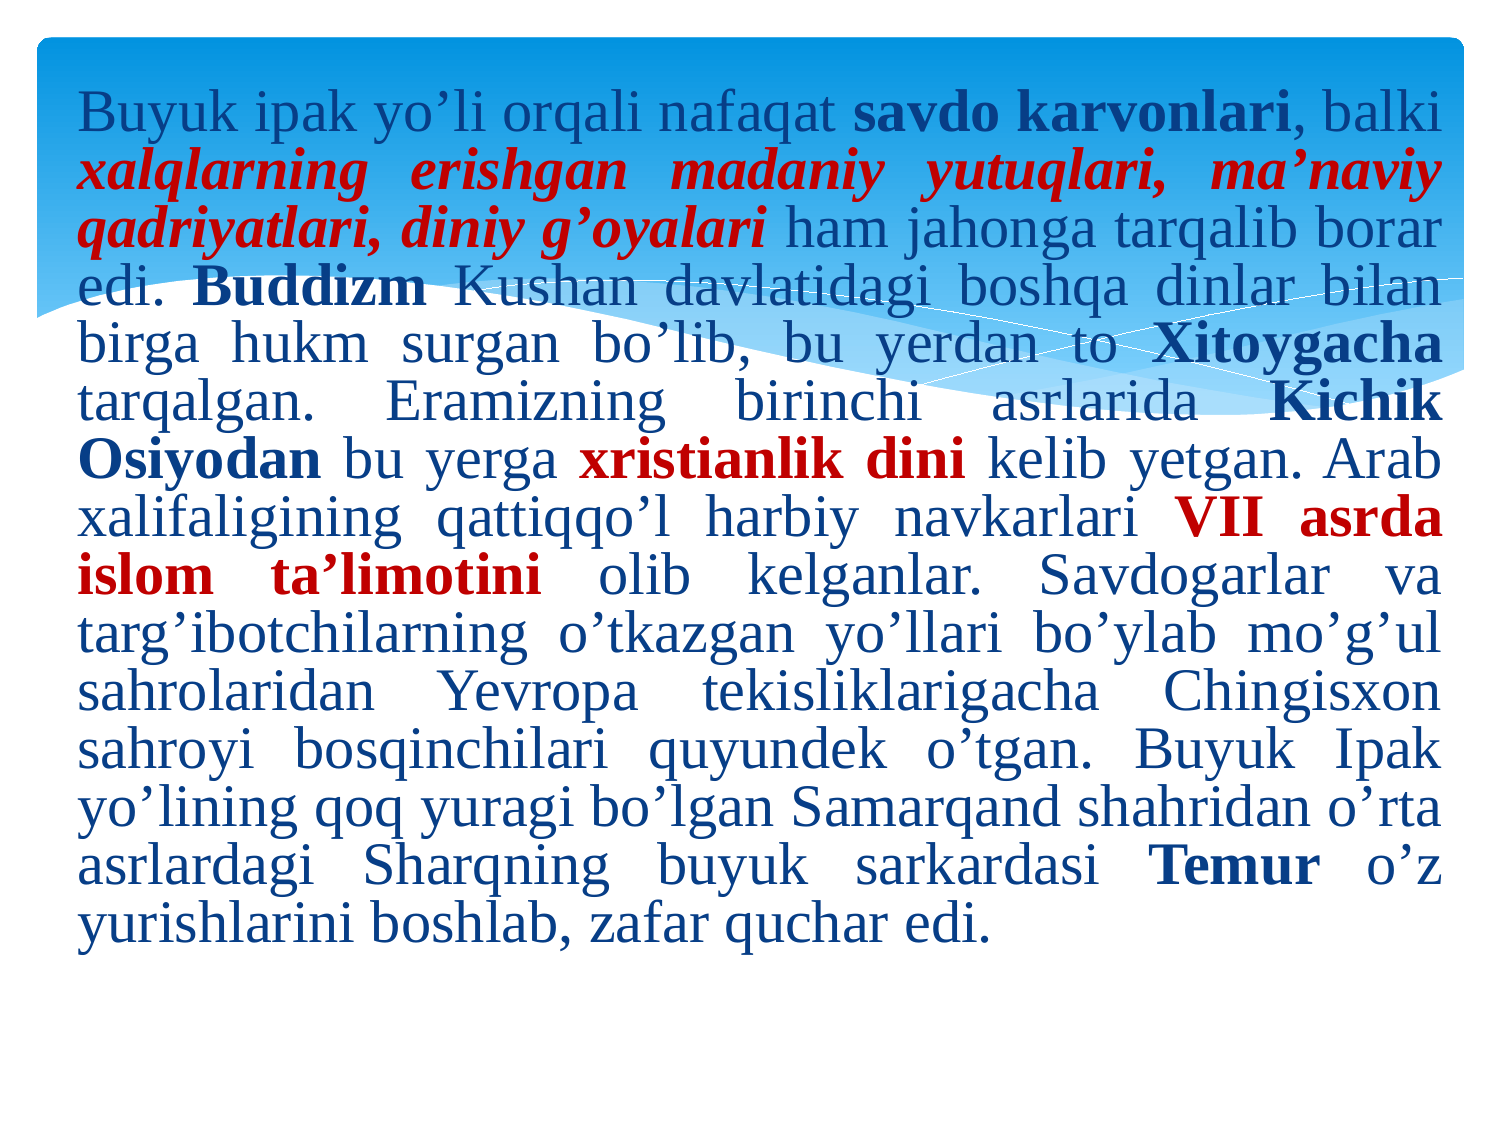

Buyuk ipak yo’li orqali nafaqat savdo karvonlari, balki xalqlarning erishgan madaniy yutuqlari, ma’naviy qadriyatlari, diniy g’oyalari ham jahonga tarqalib borar edi. Buddizm Kushan davlatidagi boshqa dinlar bilan birga hukm surgan bo’lib, bu yerdan to Xitoygacha tarqalgan. Eramizning birinchi asrlarida Kichik Osiyodan bu yerga xristianlik dini kelib yetgan. Arab xalifaligining qattiqqo’l harbiy navkarlari VII asrda islom ta’limotini olib kelganlar. Savdogarlar va targ’ibotchilarning o’tkazgan yo’llari bo’ylab mo’g’ul sahrolaridan Yevropa tekisliklarigacha Chingisxon sahroyi bosqinchilari quyundek o’tgan. Buyuk Ipak yo’lining qoq yuragi bo’lgan Samarqand shahridan o’rta asrlardagi Sharqning buyuk sarkardasi Temur o’z yurishlarini boshlab, zafar quchar edi.